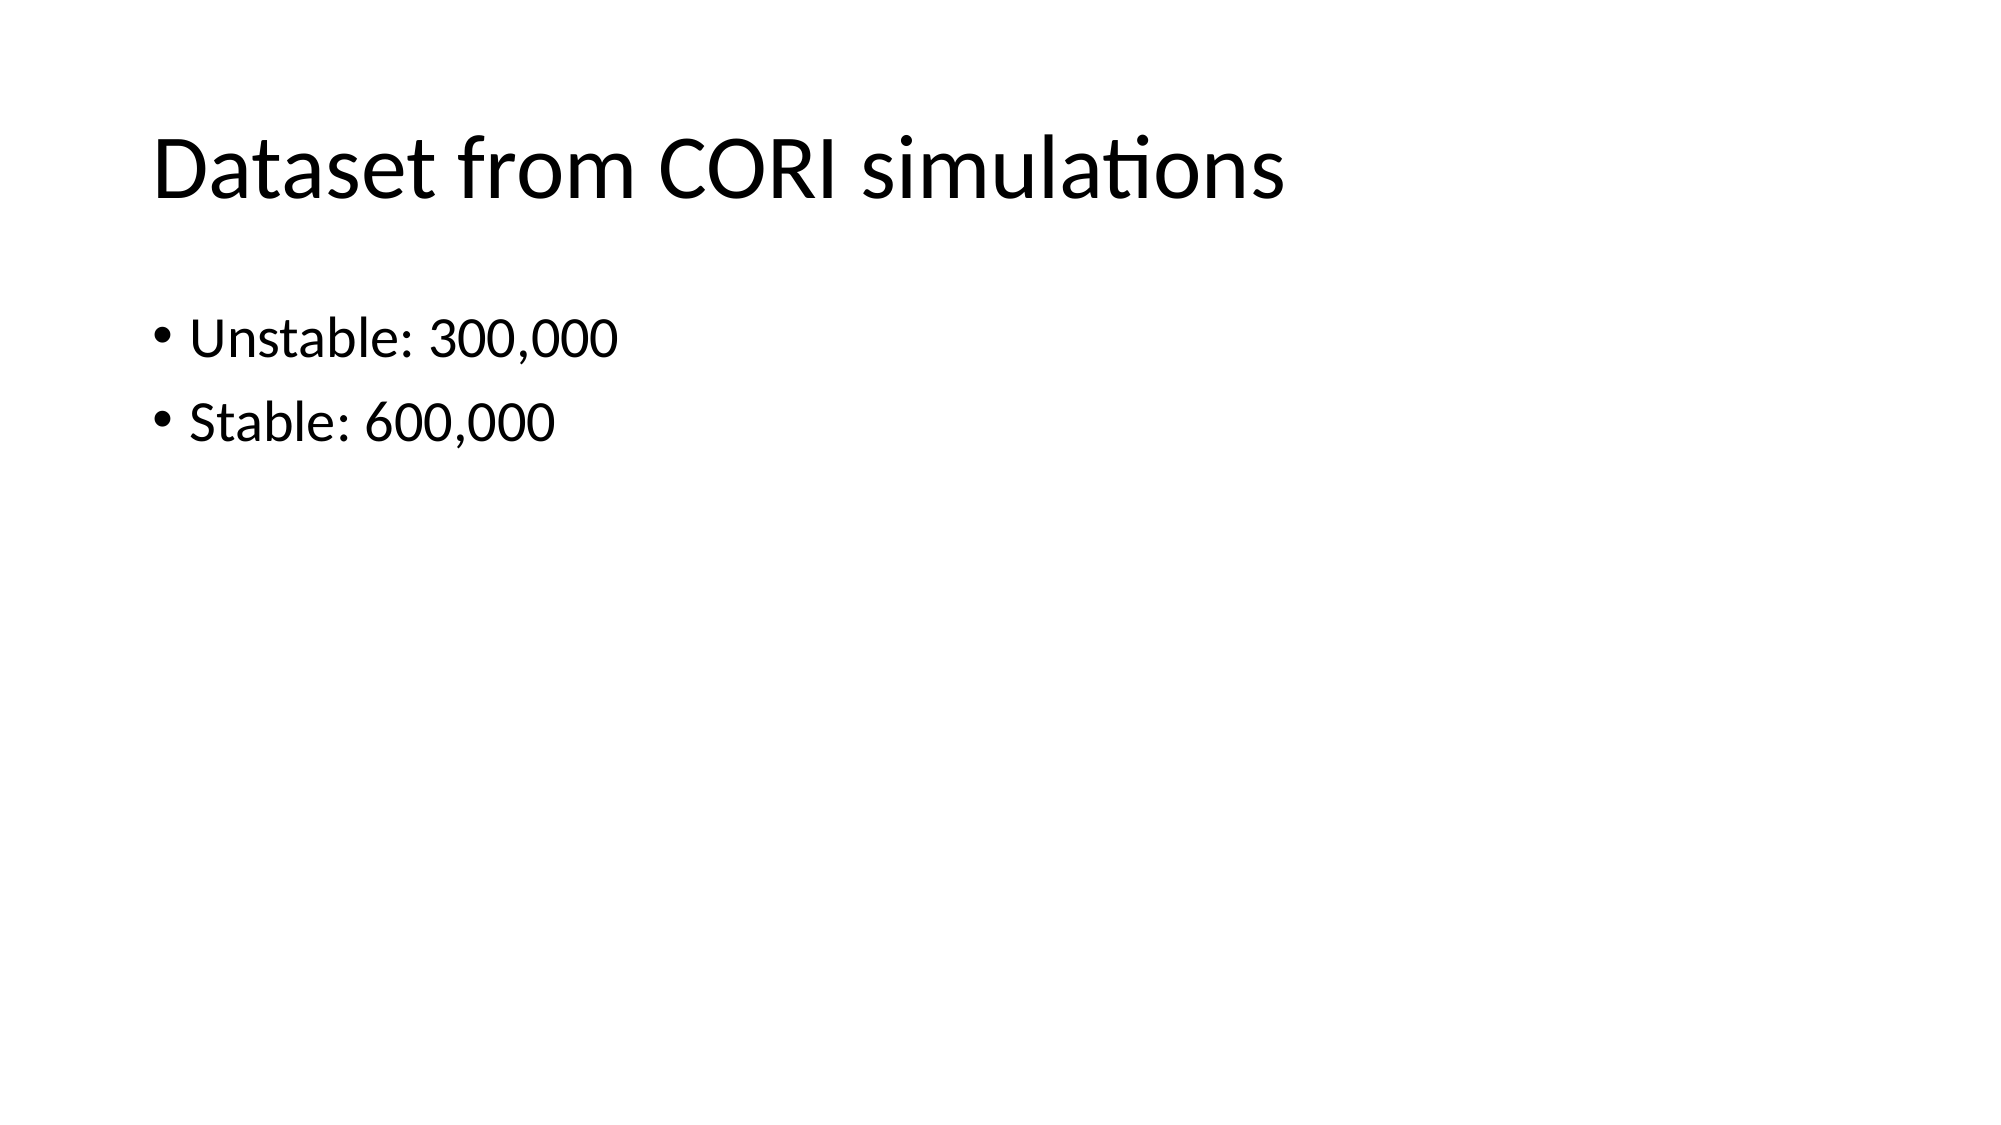

# Dataset from CORI simulations
Unstable: 300,000
Stable: 600,000